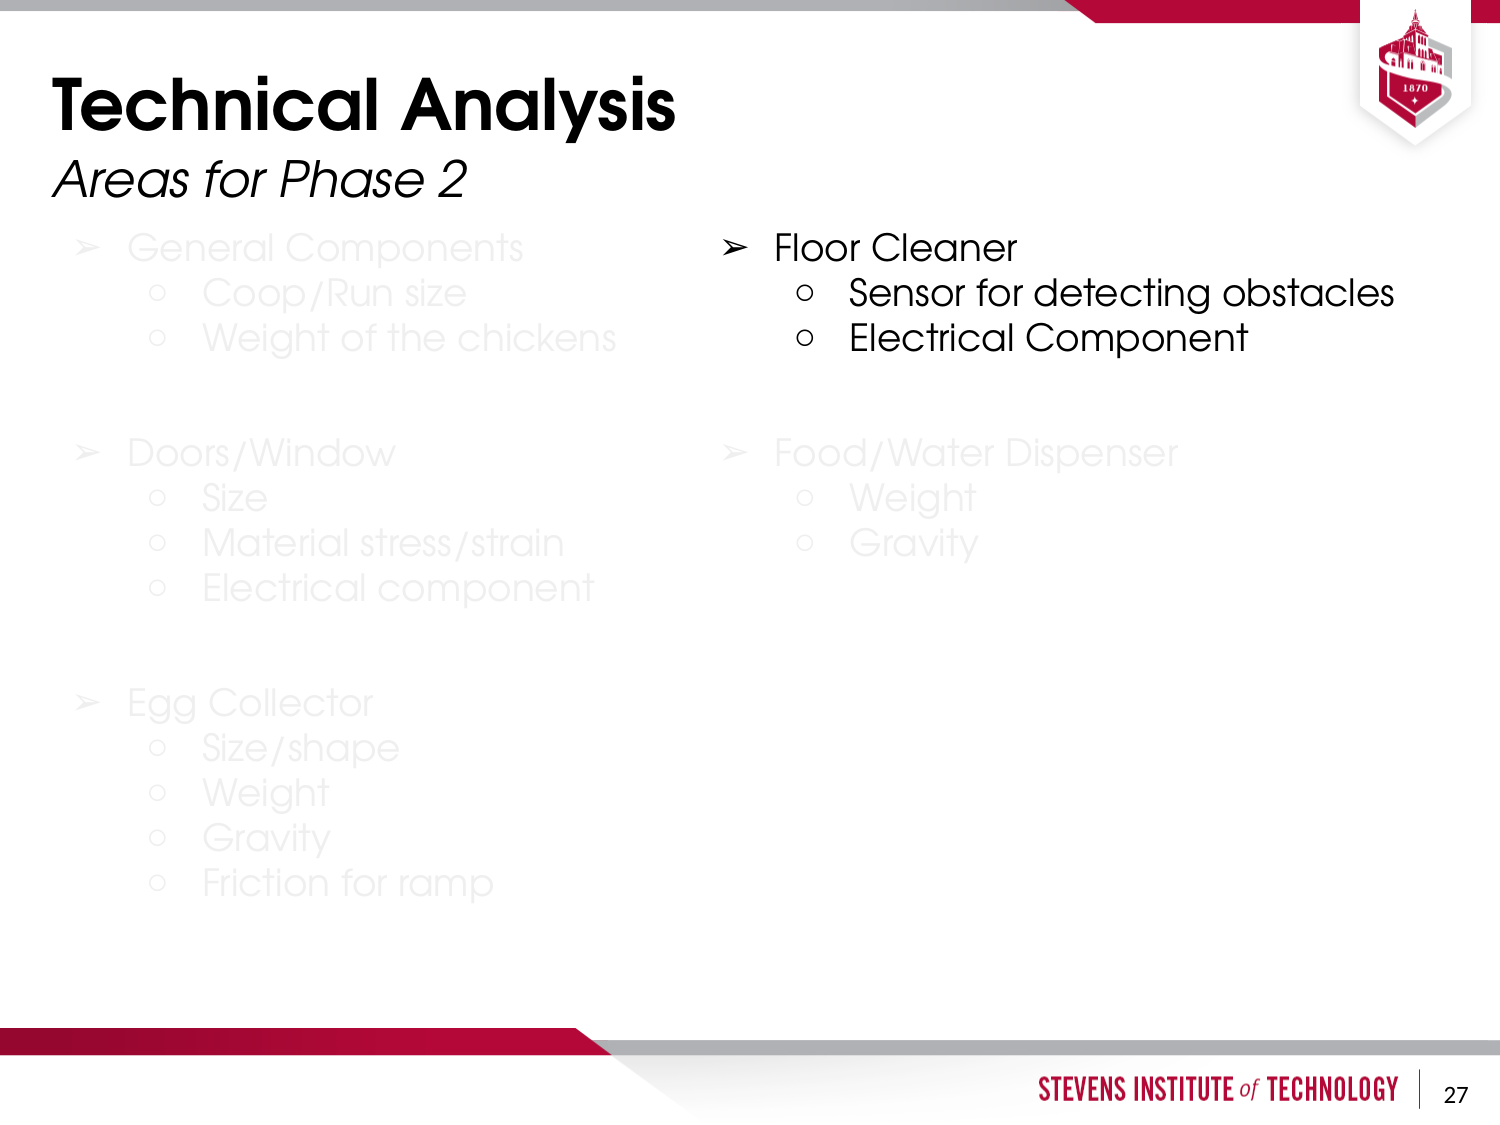

# Technical Analysis
Areas for Phase 2
Floor Cleaner
Sensor for detecting obstacles
Electrical Component

Food/Water Dispenser
Weight
Gravity

General Components
Coop/Run size
Weight of the chickens

Doors/Window
Size
Material stress/strain
Electrical component

Egg Collector
Size/shape
Weight
Gravity
Friction for ramp

27